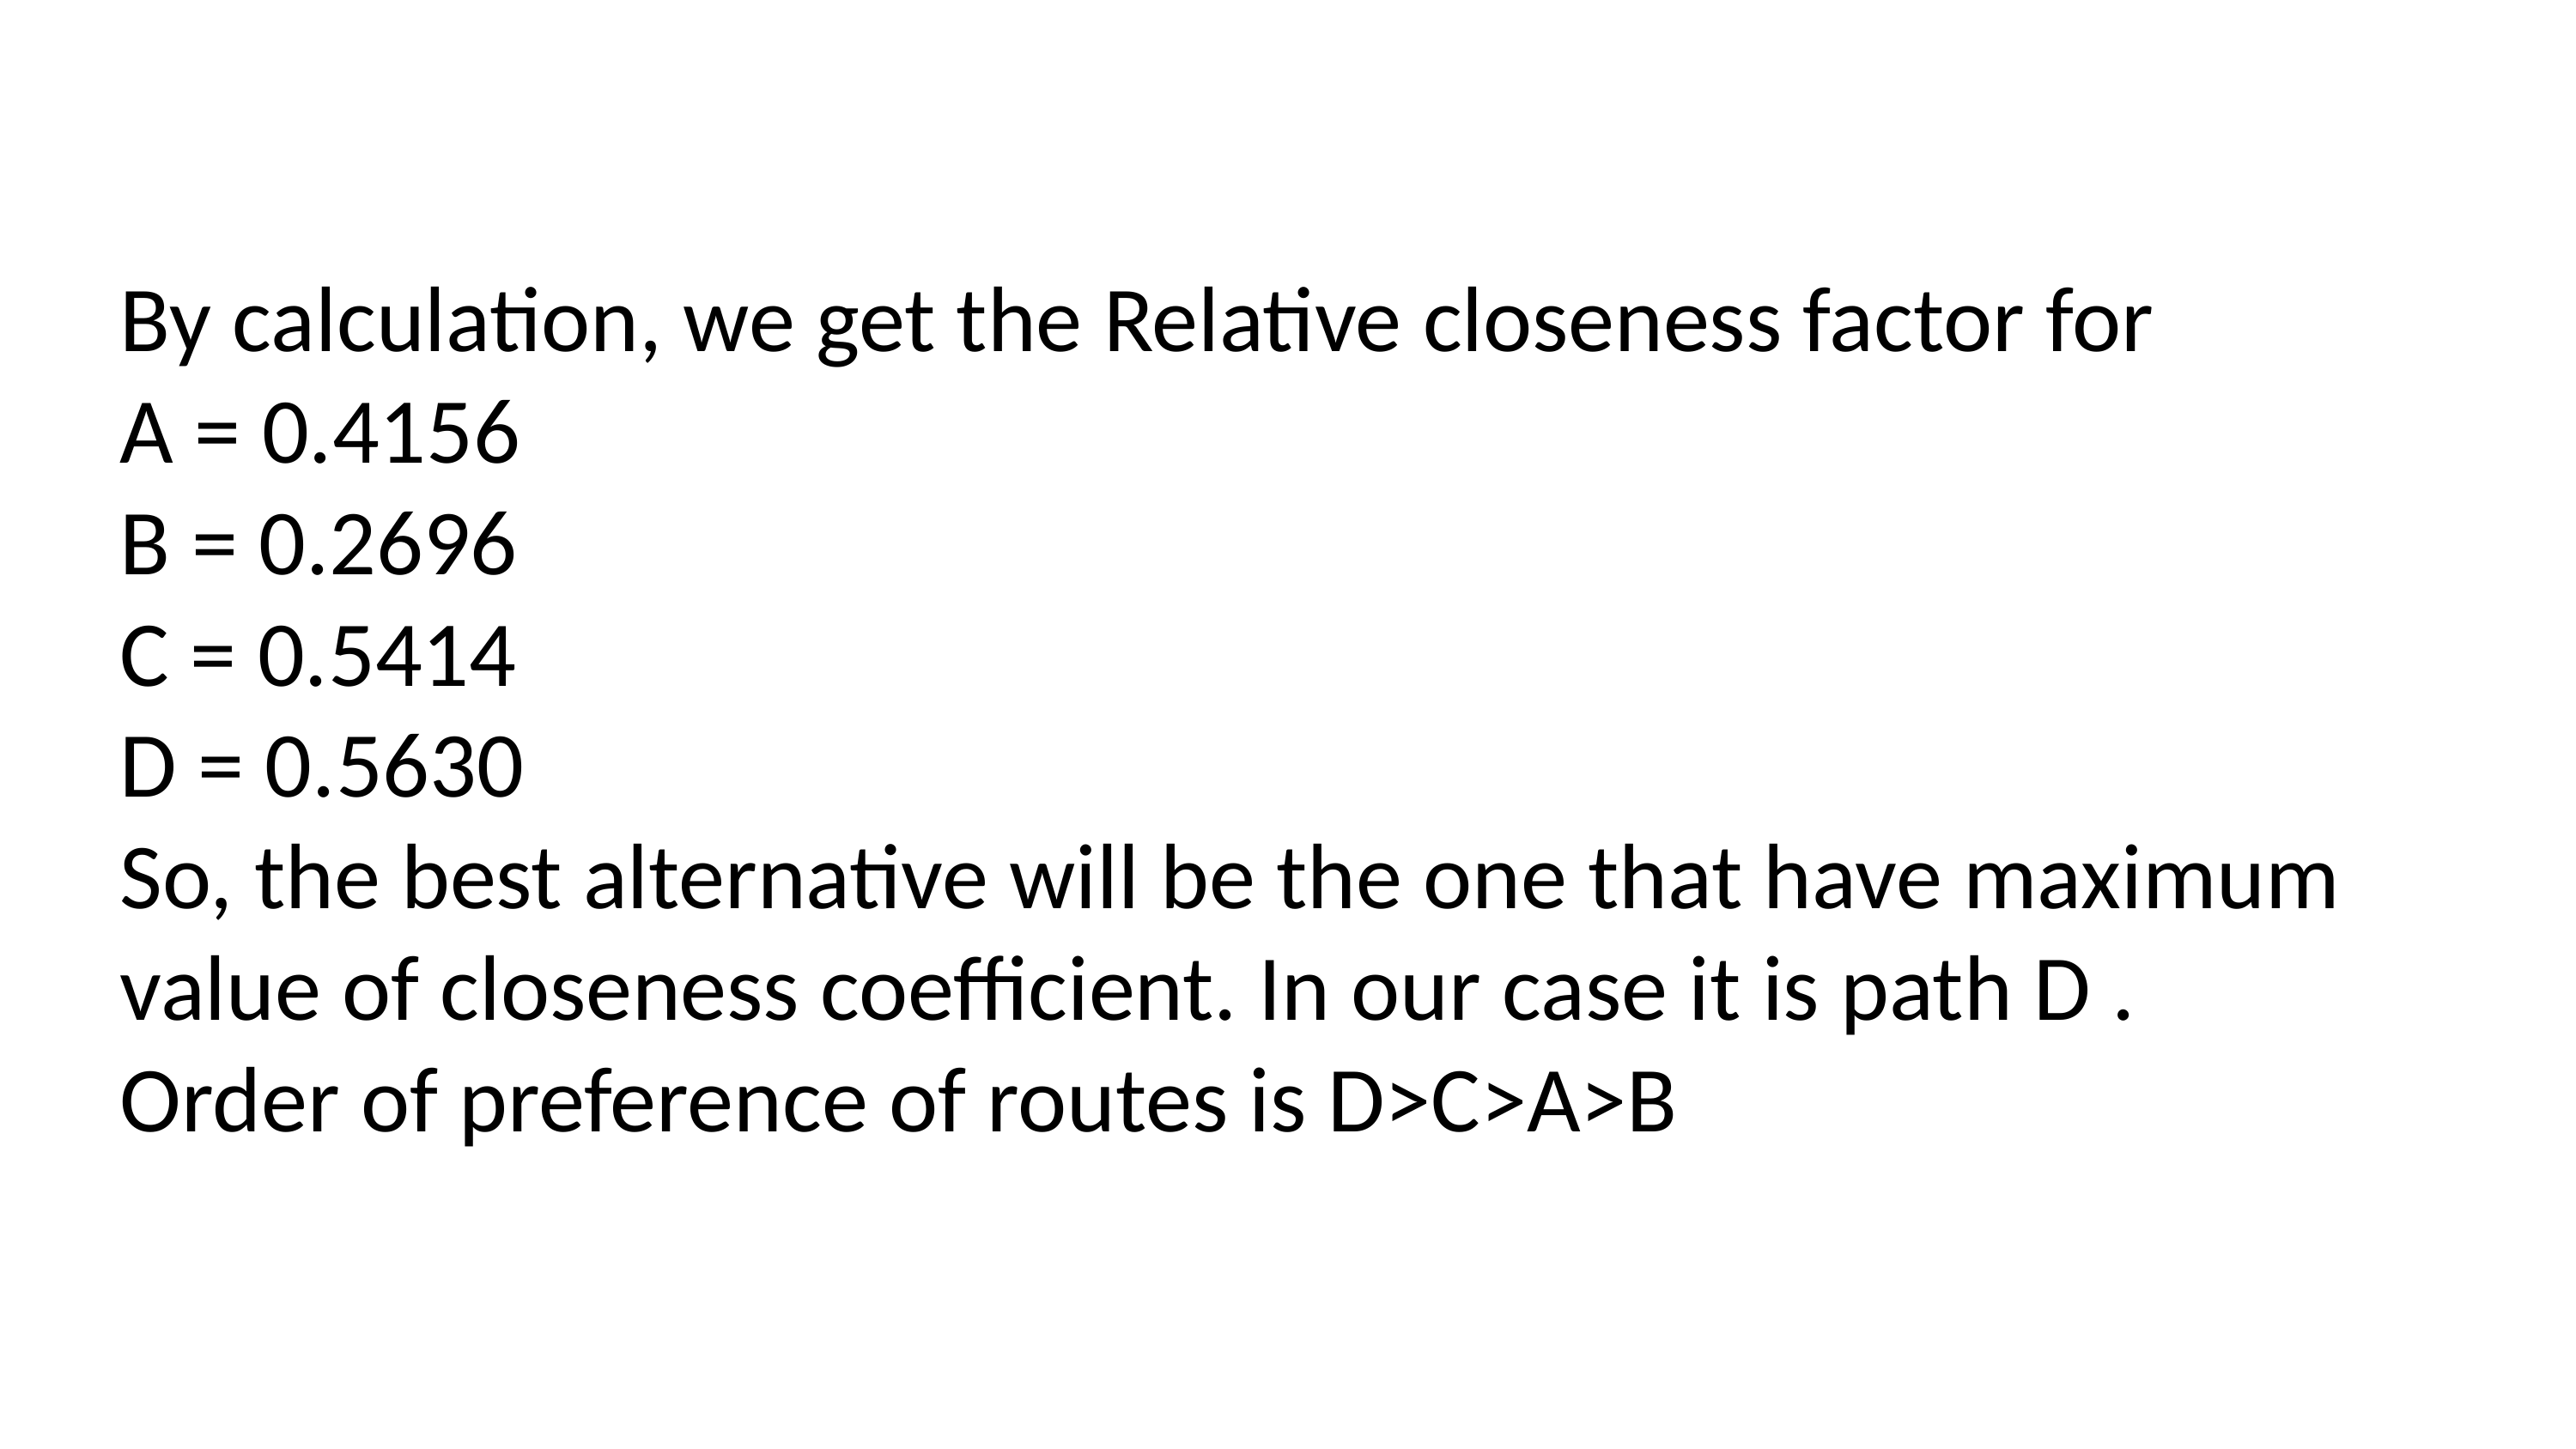

By calculation, we get the Relative closeness factor for
A = 0.4156
B = 0.2696
C = 0.5414
D = 0.5630
So, the best alternative will be the one that have maximum value of closeness coefficient. In our case it is path D .
Order of preference of routes is D>C>A>B